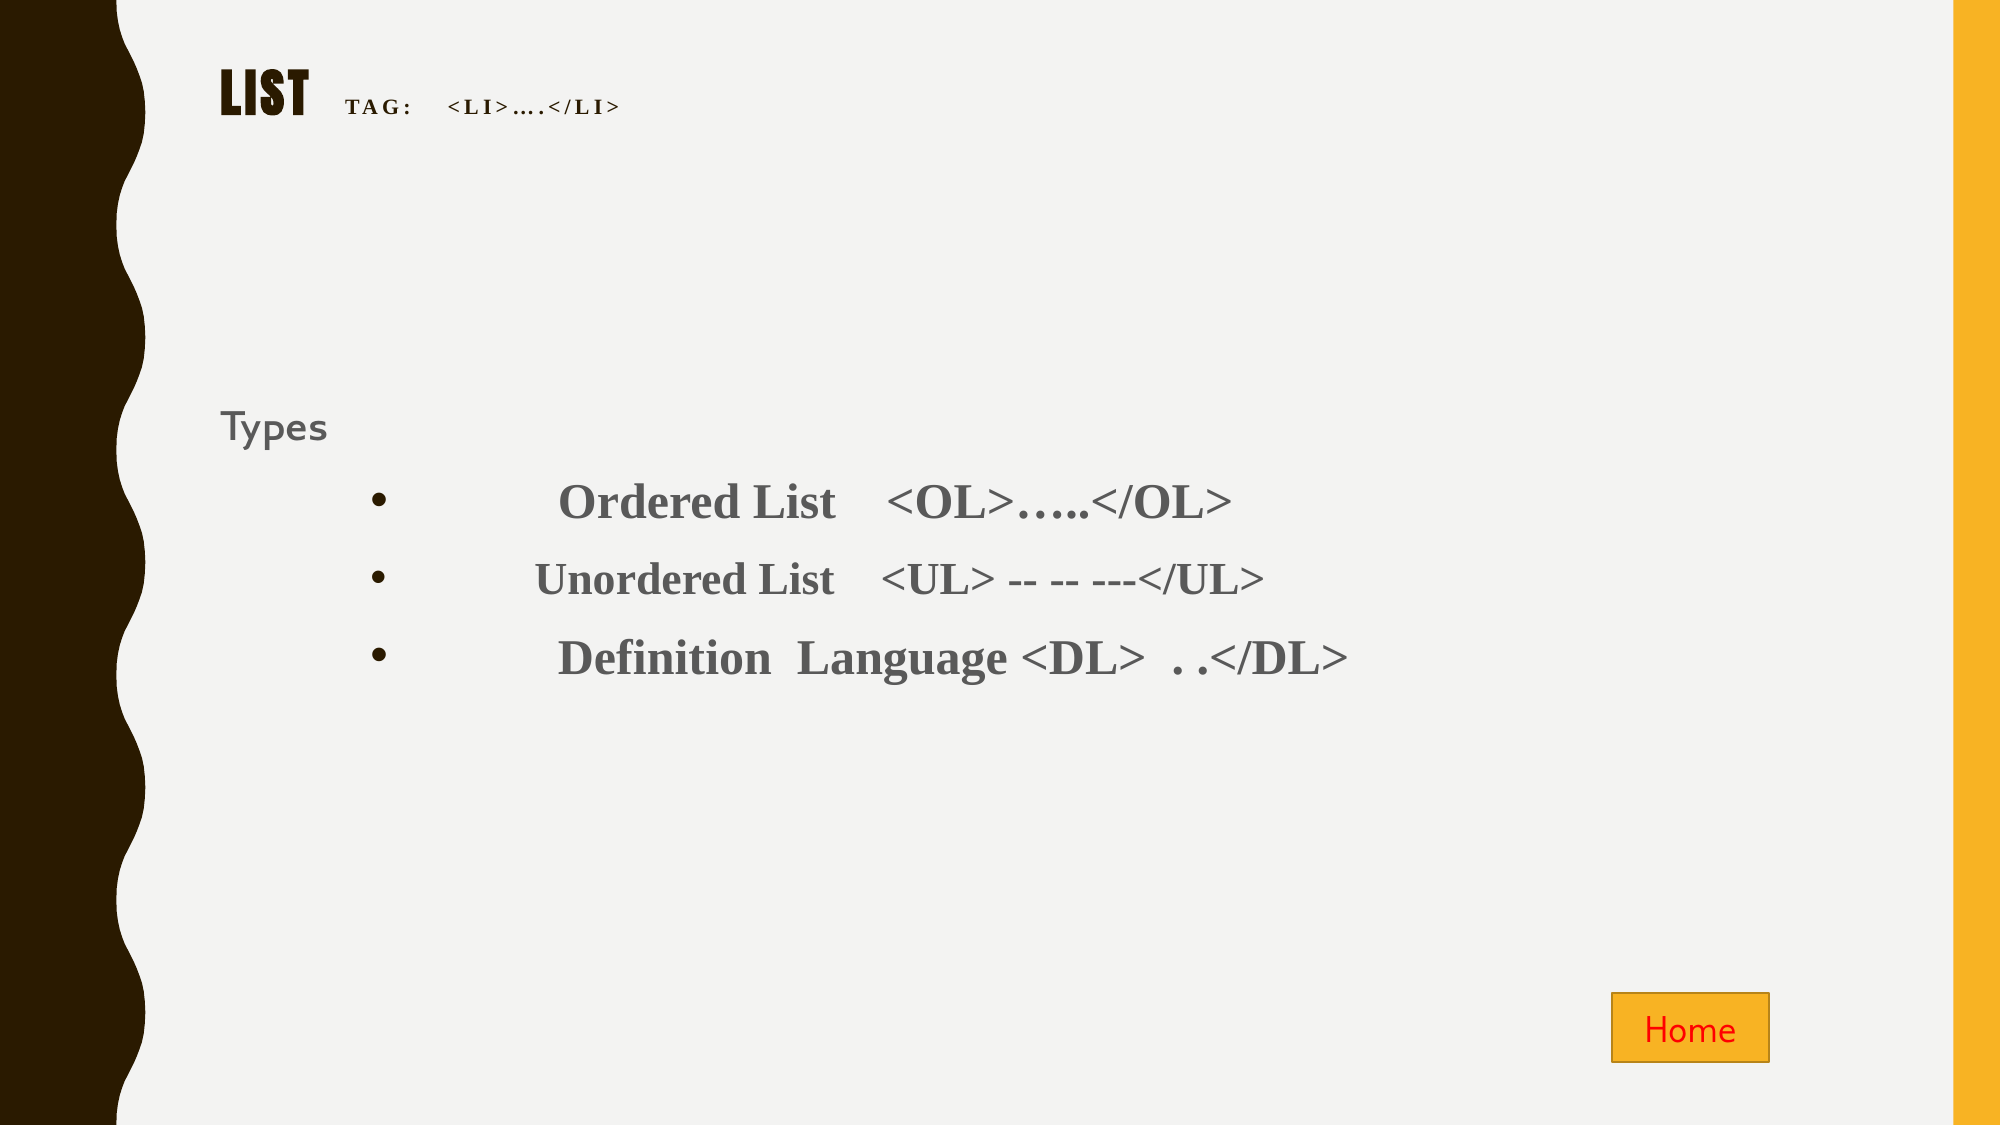

# List  Tag:  <li>….</li>

Types
	Ordered List    <OL>…..</OL>
           Unordered List    <UL> -- -- ---</UL>
	Definition  Language <DL>  . .</DL>

Home